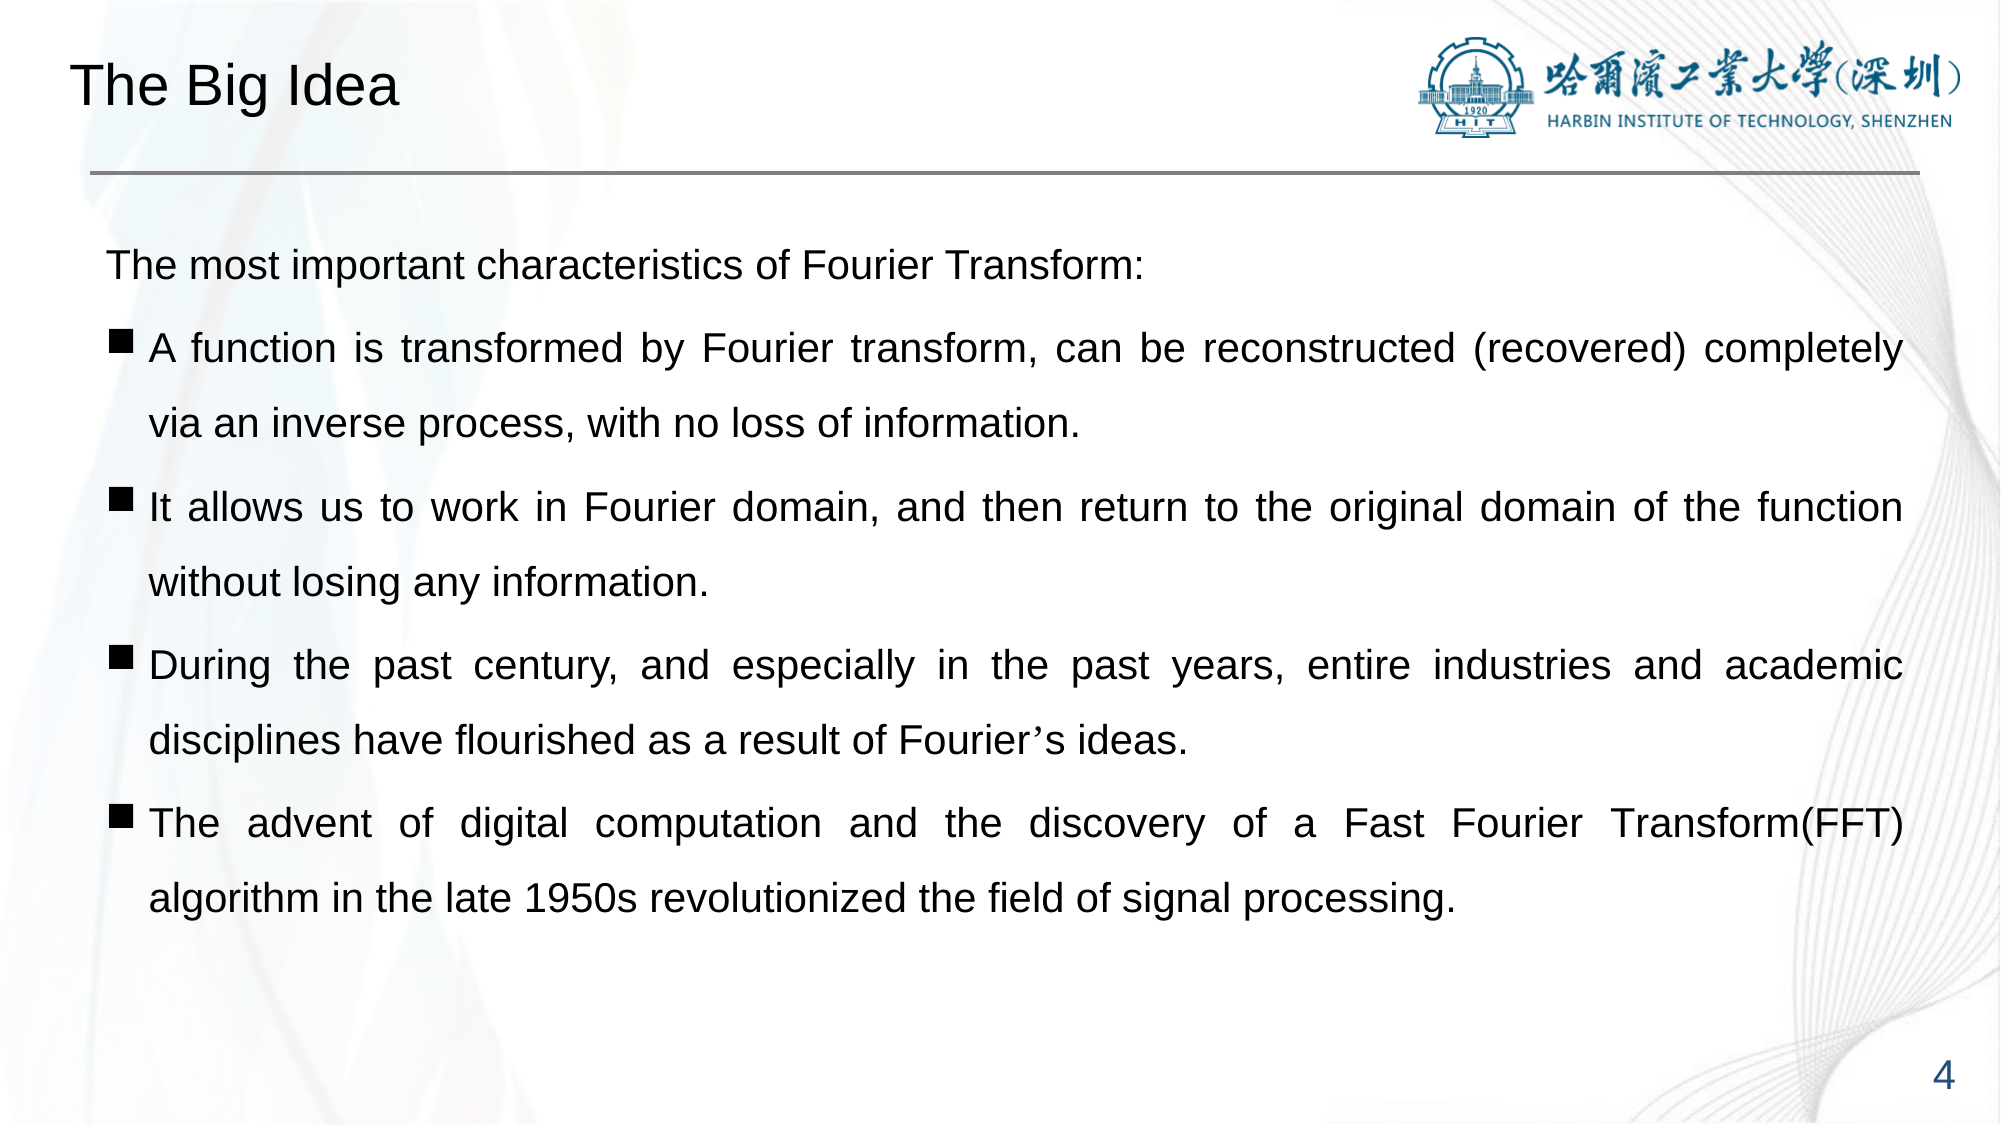

# The Big Idea
The most important characteristics of Fourier Transform:
A function is transformed by Fourier transform, can be reconstructed (recovered) completely via an inverse process, with no loss of information.
It allows us to work in Fourier domain, and then return to the original domain of the function without losing any information.
During the past century, and especially in the past years, entire industries and academic disciplines have flourished as a result of Fourier’s ideas.
The advent of digital computation and the discovery of a Fast Fourier Transform(FFT) algorithm in the late 1950s revolutionized the field of signal processing.
4